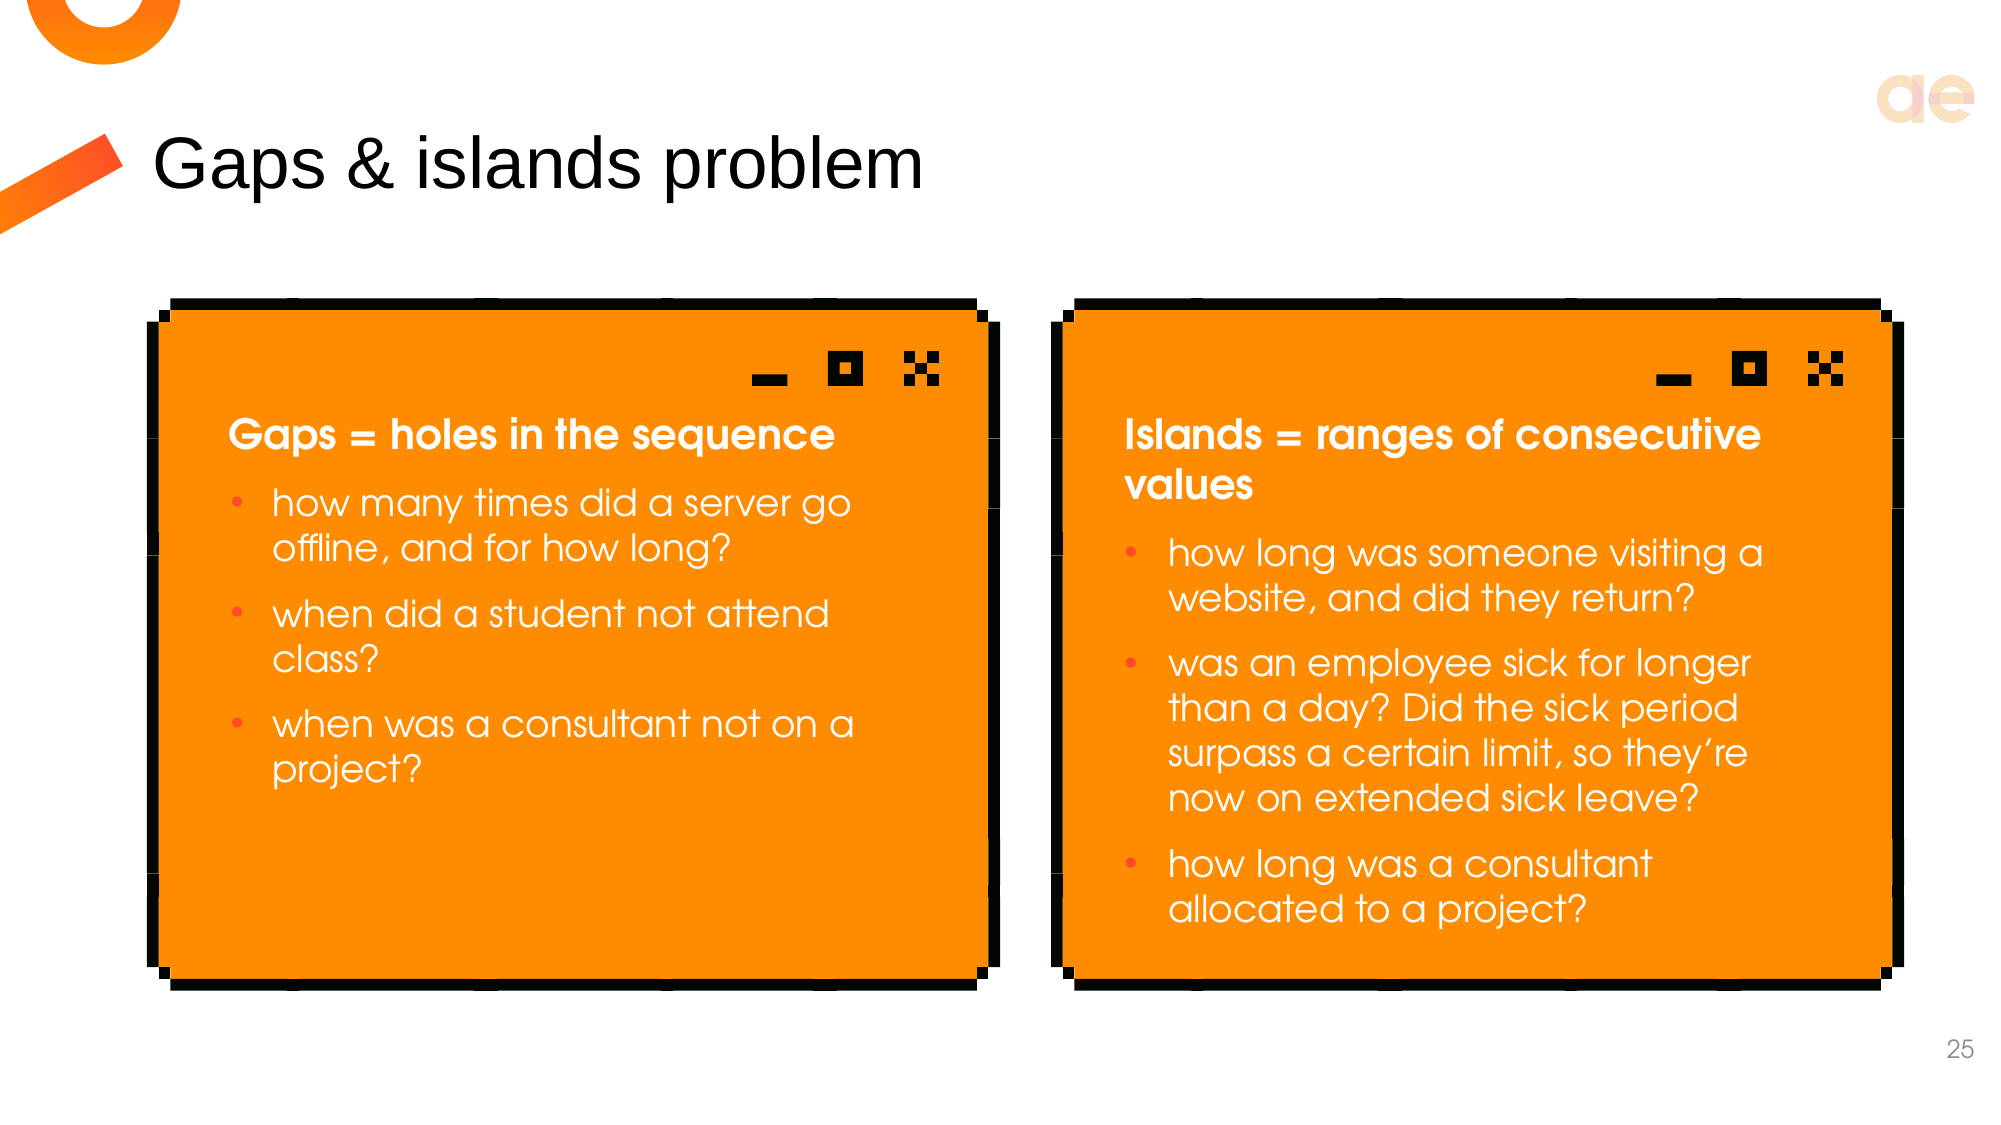

# Gaps & islands problem

Gaps = holes in the sequence
how many times did a server go offline, and for how long?
when did a student not attend class?
when was a consultant not on a project?

Islands = ranges of consecutive values
how long was someone visiting a website, and did they return?
was an employee sick for longer than a day? Did the sick period surpass a certain limit, so they’re now on extended sick leave?
how long was a consultant allocated to a project?
25